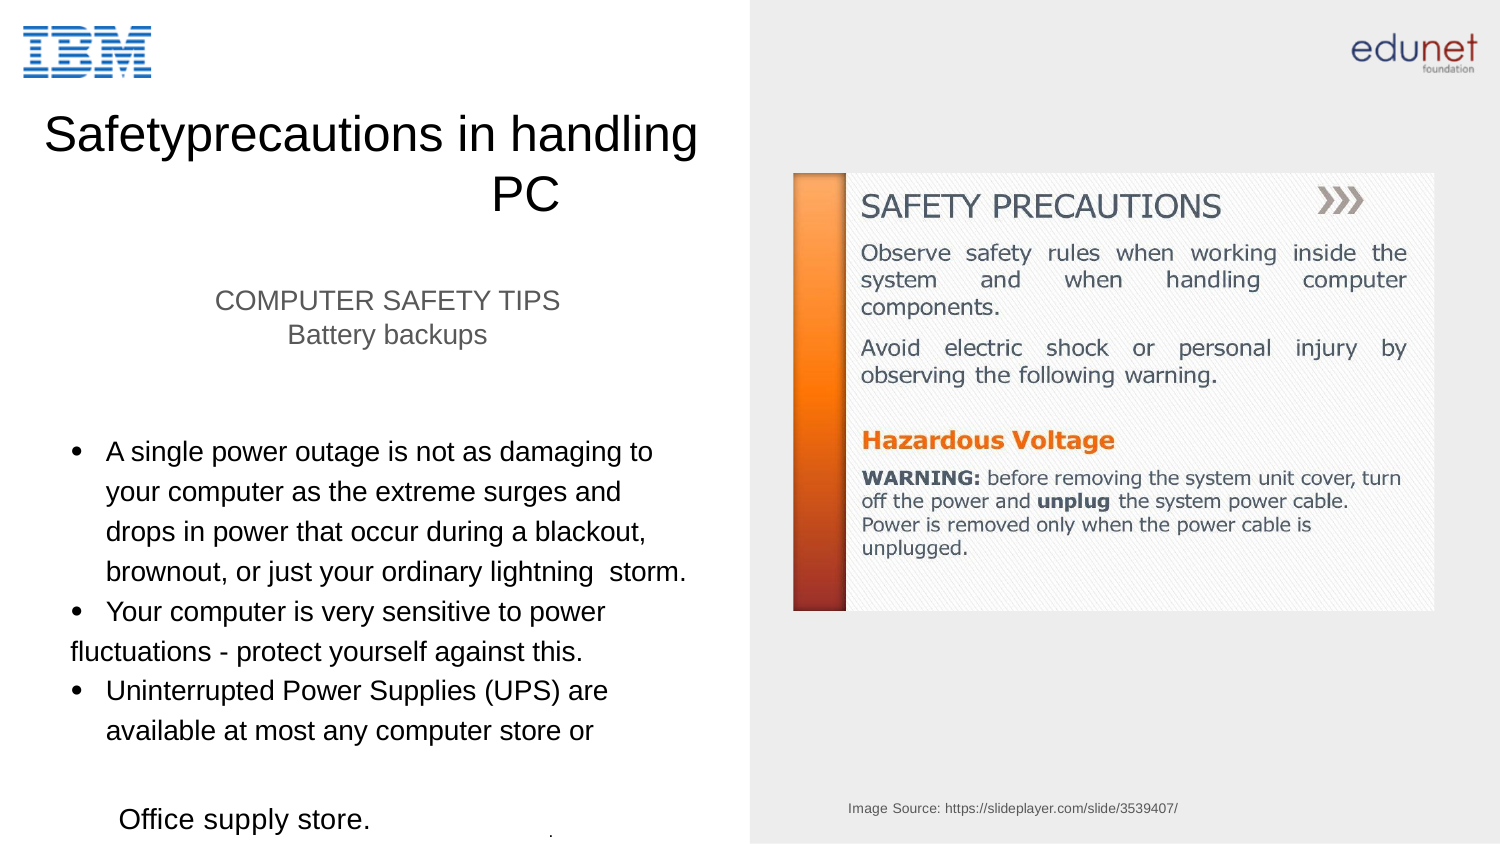

# Safetyprecautions in handling  PC

COMPUTER SAFETY TIPS
Battery backups

A single power outage is not as damaging to  your computer as the extreme surges and  drops in power that occur during a blackout,  brownout, or just your ordinary lightning  storm.
Your computer is very sensitive to power
fluctuations - protect yourself against this.
Uninterrupted Power Supplies (UPS) are  available at most any computer store or
Image Source: https://slideplayer.com/slide/3539407/
.
Office supply store.